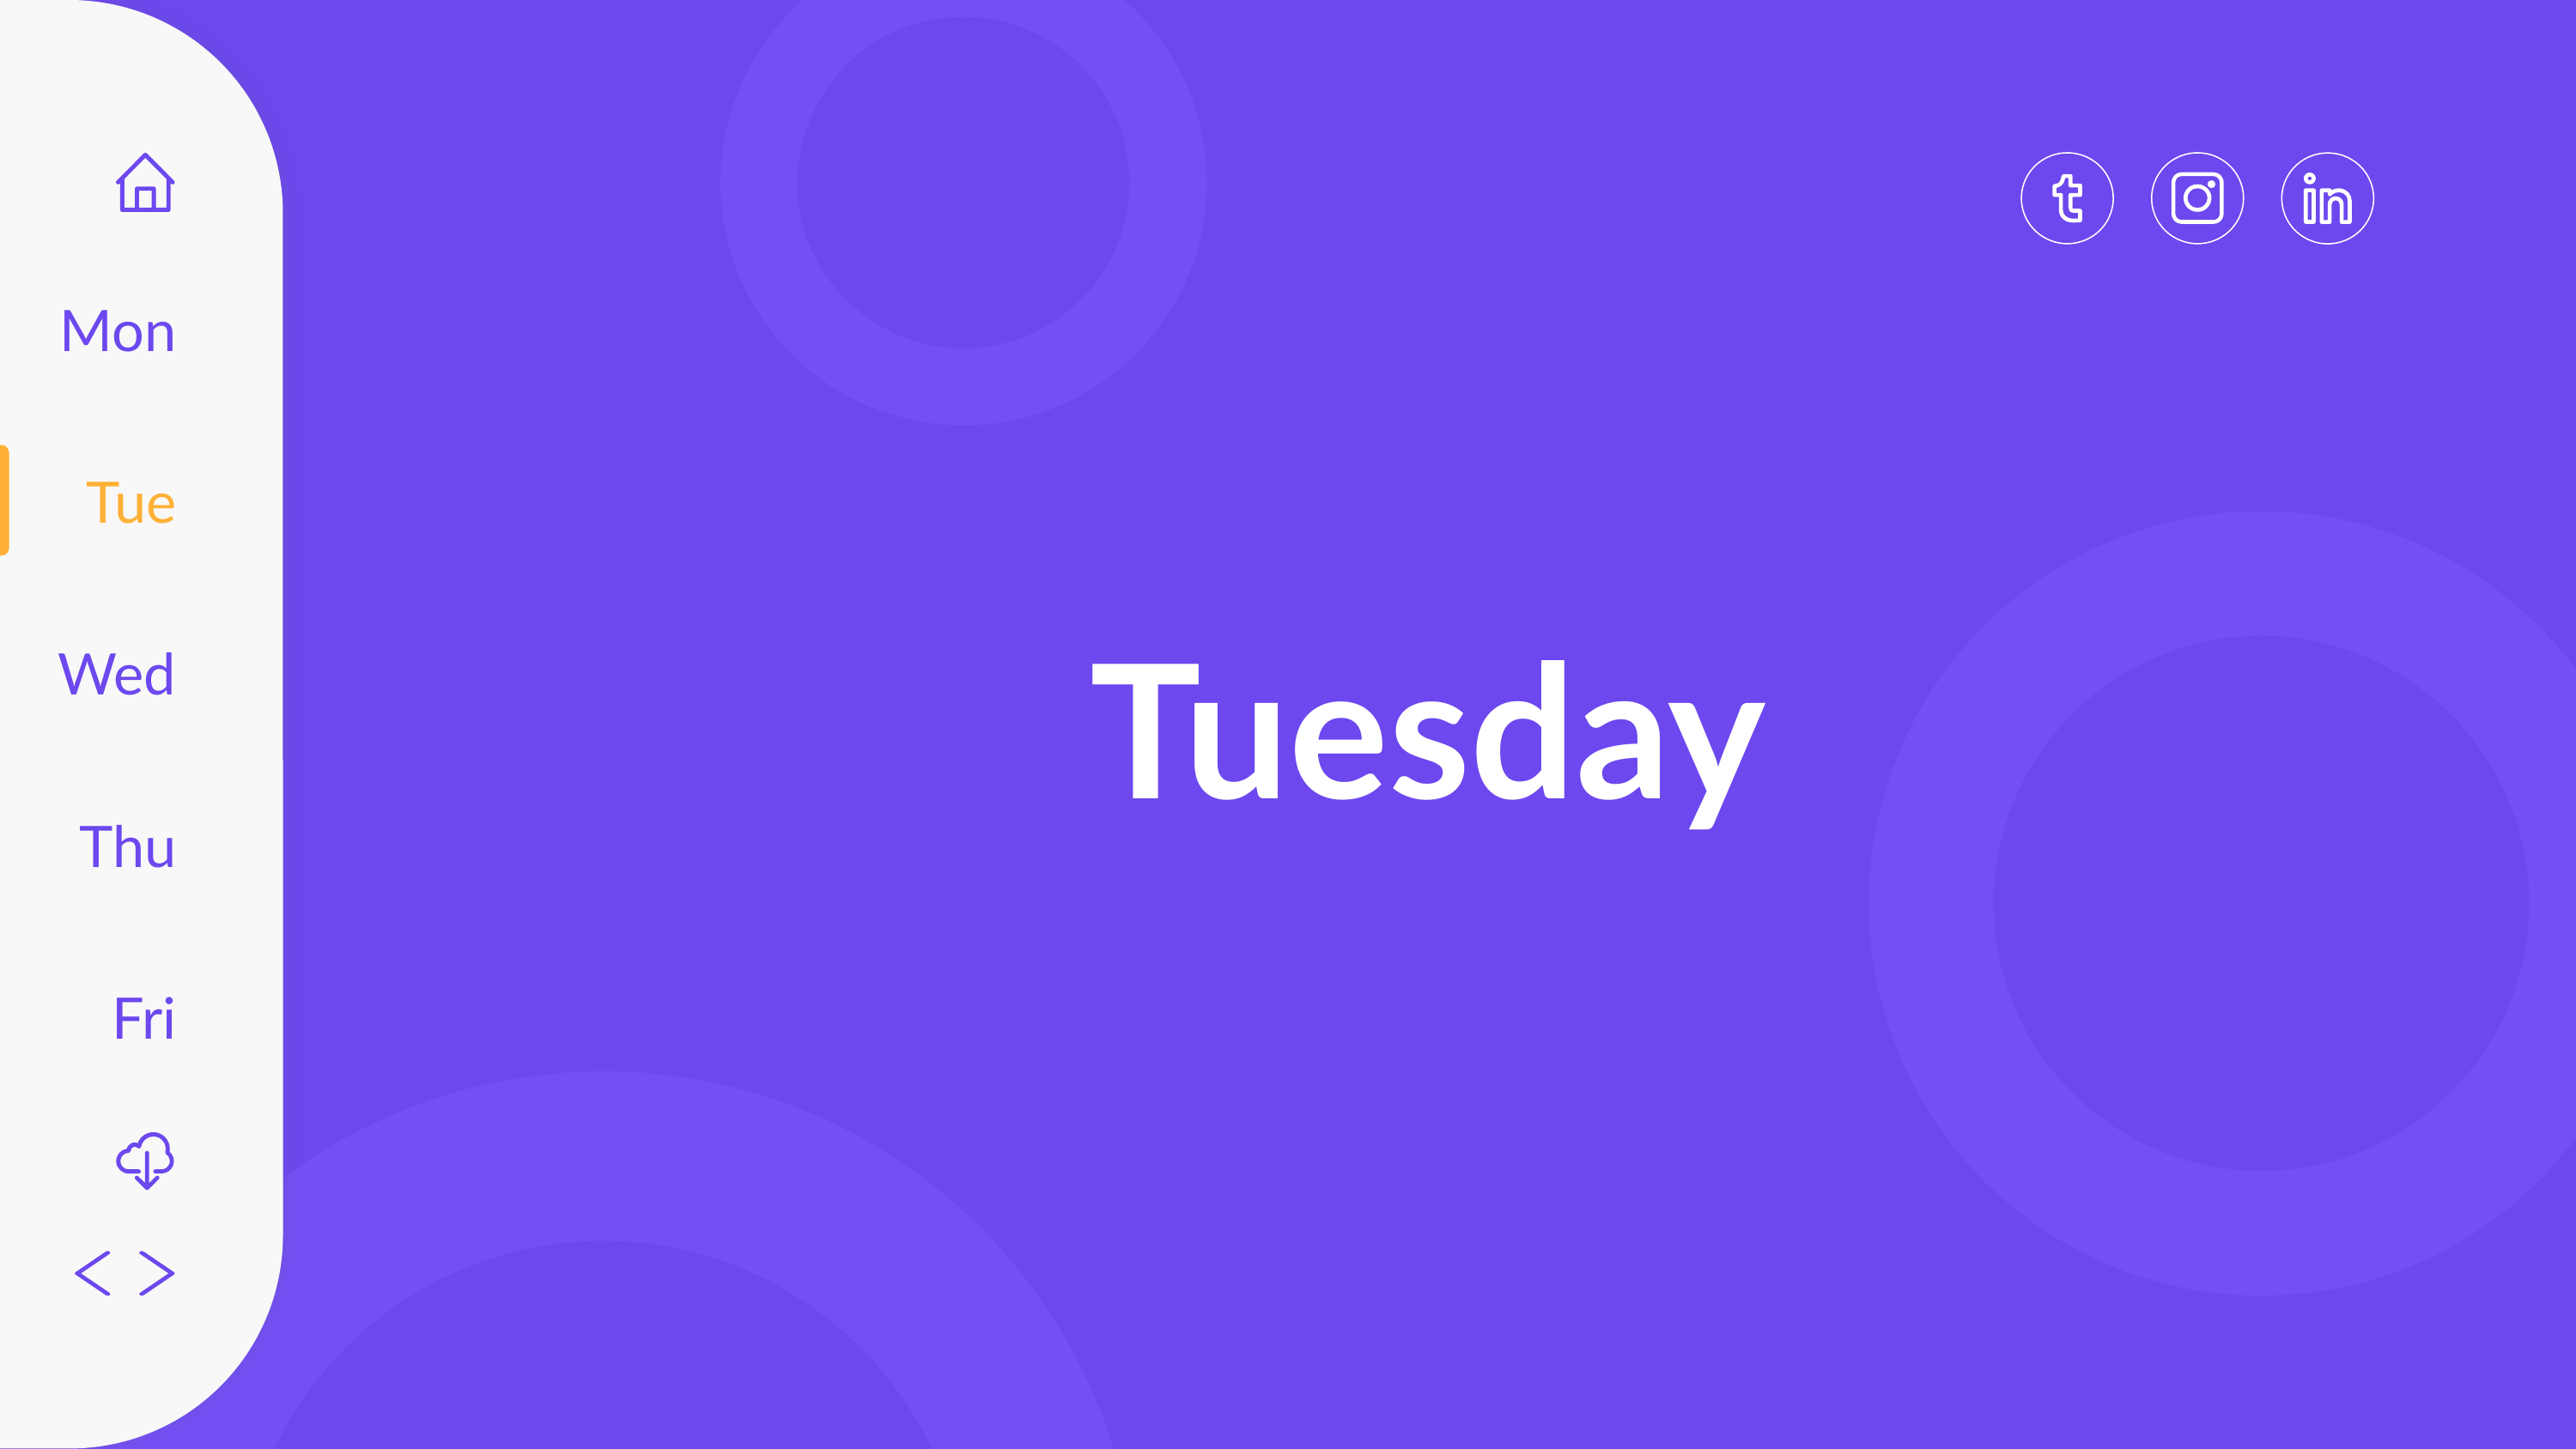

Mon
Tue

# Tuesday
Wed
Thu
Fri